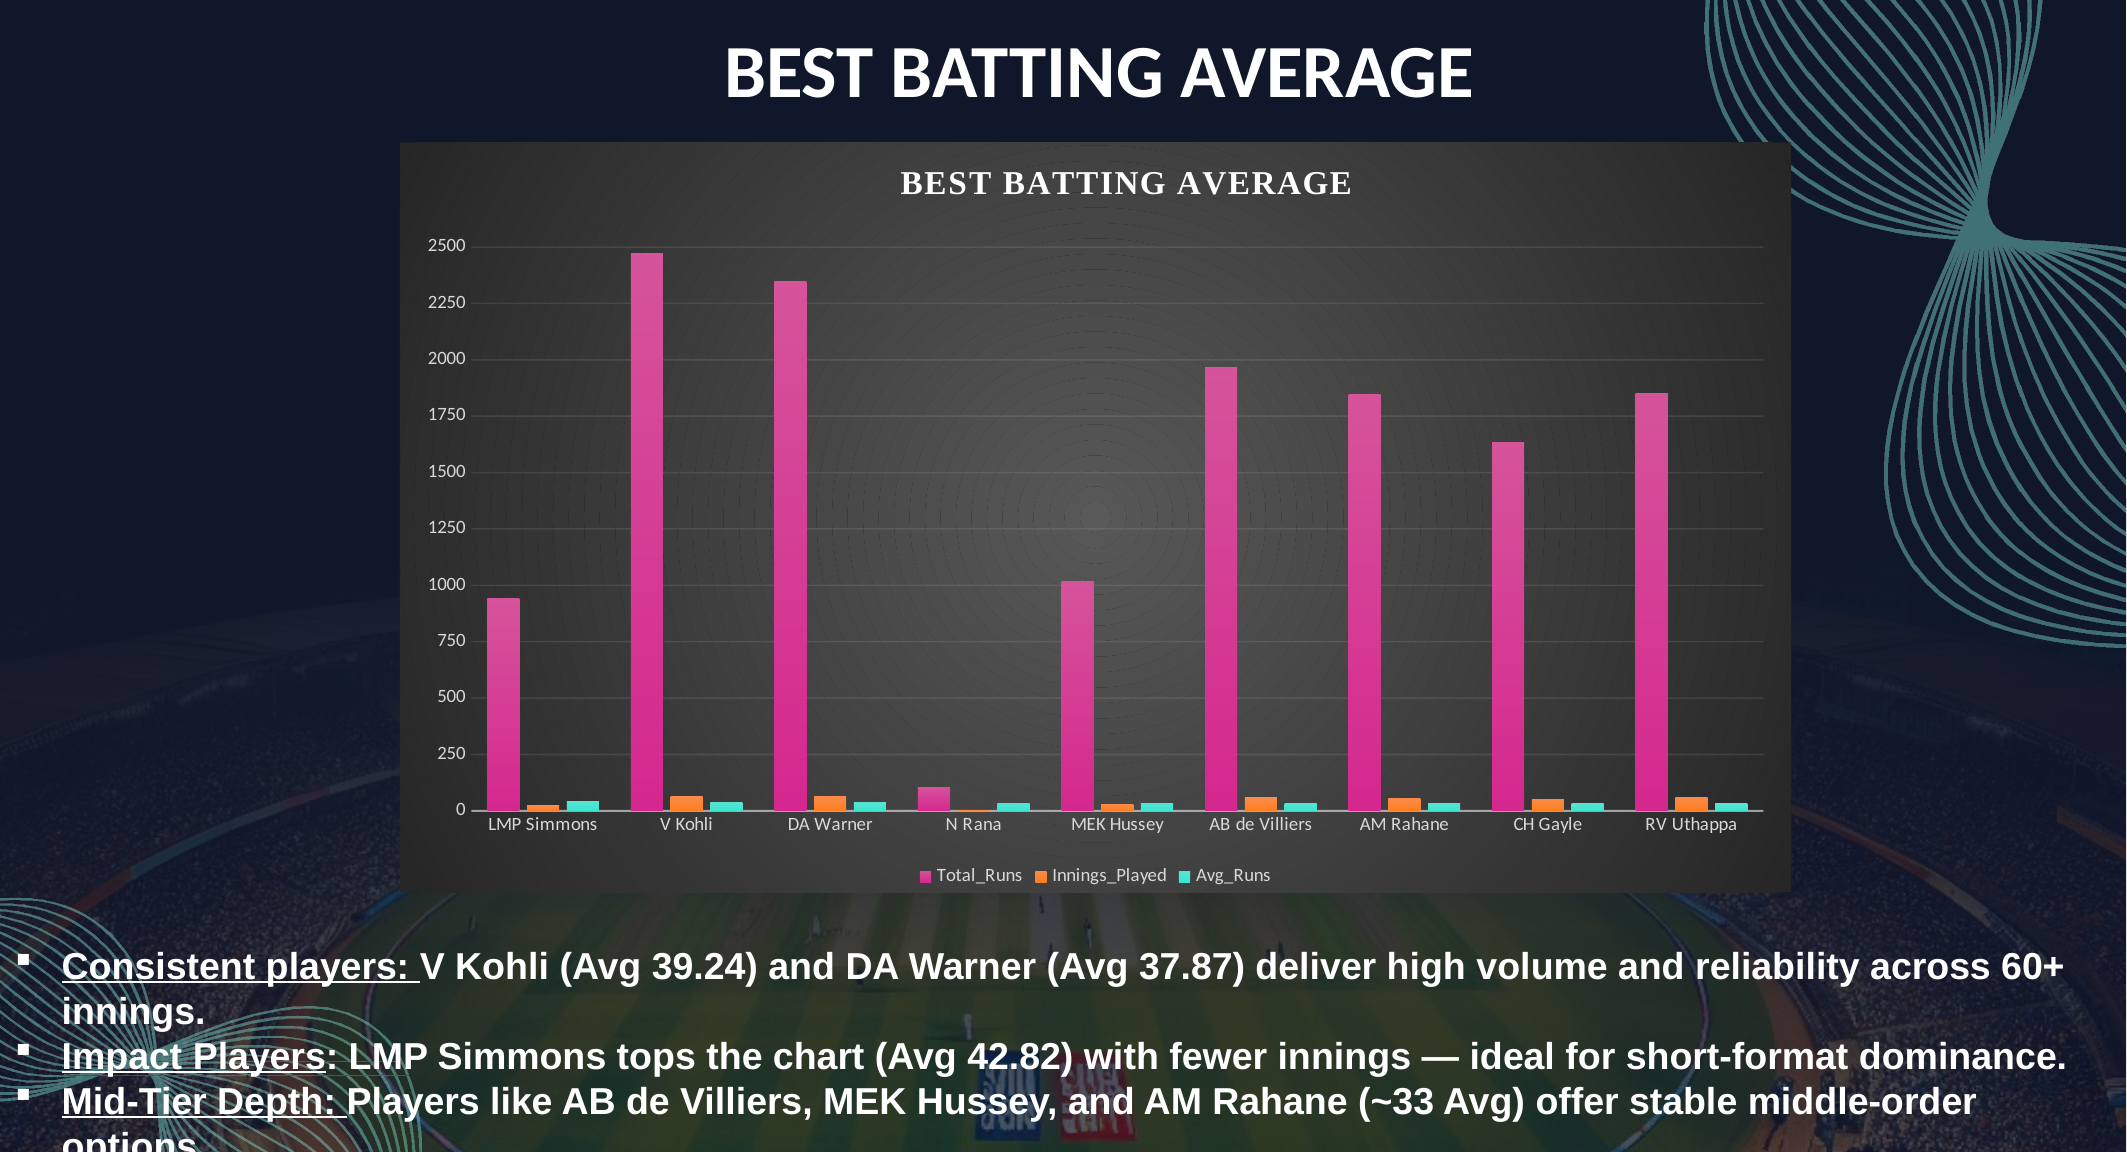

BEST BATTING AVERAGE

### Chart: BEST BATTING AVERAGE

| Category | Total_Runs | Innings_Played | Avg_Runs |
|---|---|---|---|
| LMP Simmons | 942.0 | 22.0 | 42.82 |
| V Kohli | 2472.0 | 63.0 | 39.24 |
| DA Warner | 2348.0 | 62.0 | 37.87 |
| N Rana | 104.0 | 3.0 | 34.67 |
| MEK Hussey | 1019.0 | 30.0 | 33.97 |
| AB de Villiers | 1968.0 | 58.0 | 33.93 |
| AM Rahane | 1847.0 | 57.0 | 32.4 |
| CH Gayle | 1634.0 | 51.0 | 32.04 |
| RV Uthappa | 1852.0 | 60.0 | 30.87 |
Consistent players: V Kohli (Avg 39.24) and DA Warner (Avg 37.87) deliver high volume and reliability across 60+ innings.
Impact Players: LMP Simmons tops the chart (Avg 42.82) with fewer innings — ideal for short-format dominance.
Mid-Tier Depth: Players like AB de Villiers, MEK Hussey, and AM Rahane (~33 Avg) offer stable middle-order options.